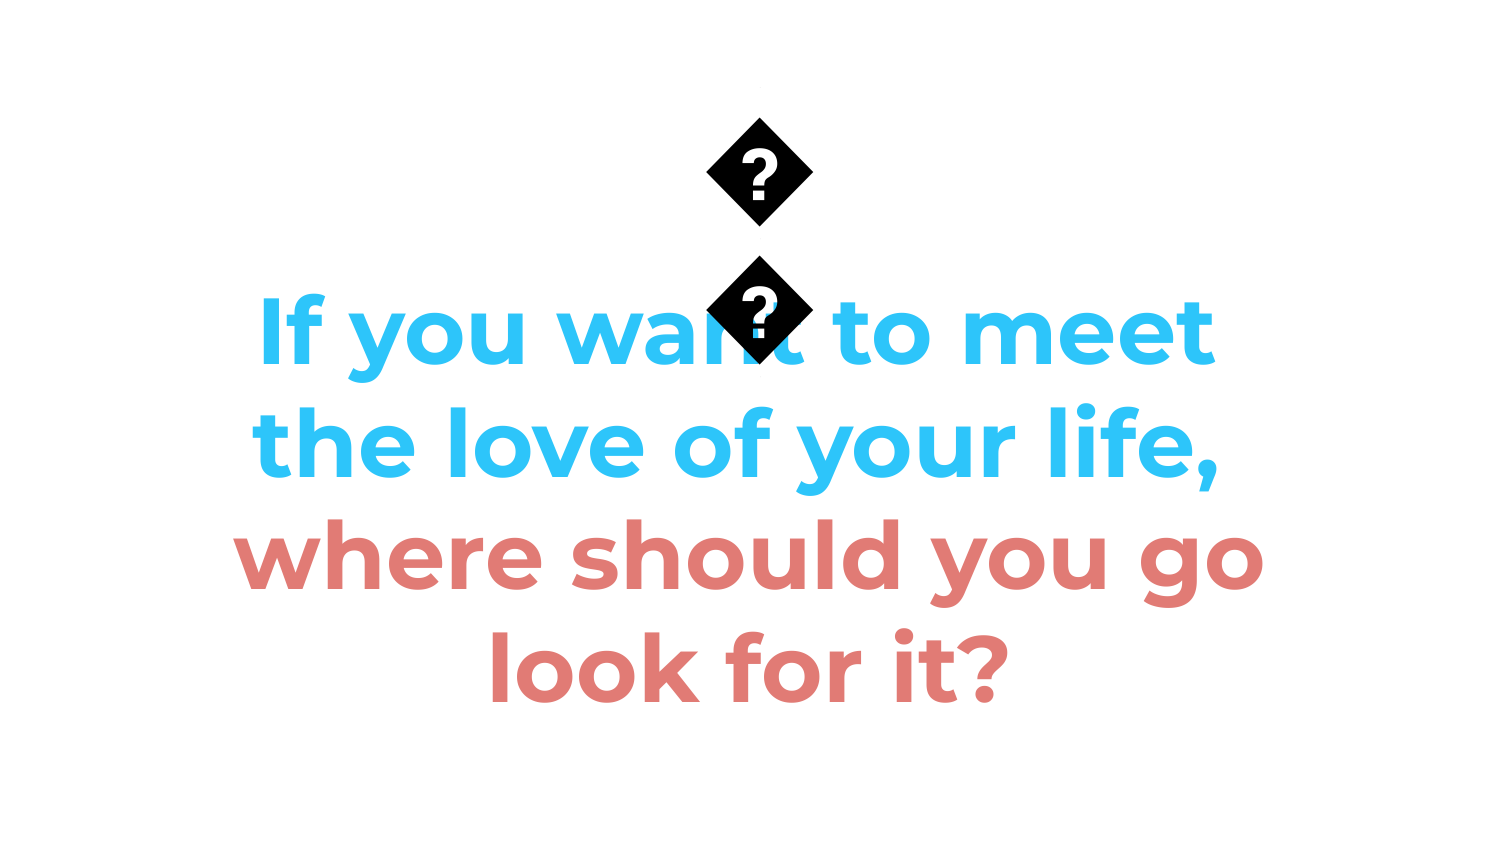

💘
# If you want to meet
the love of your life,
where should you go
look for it?